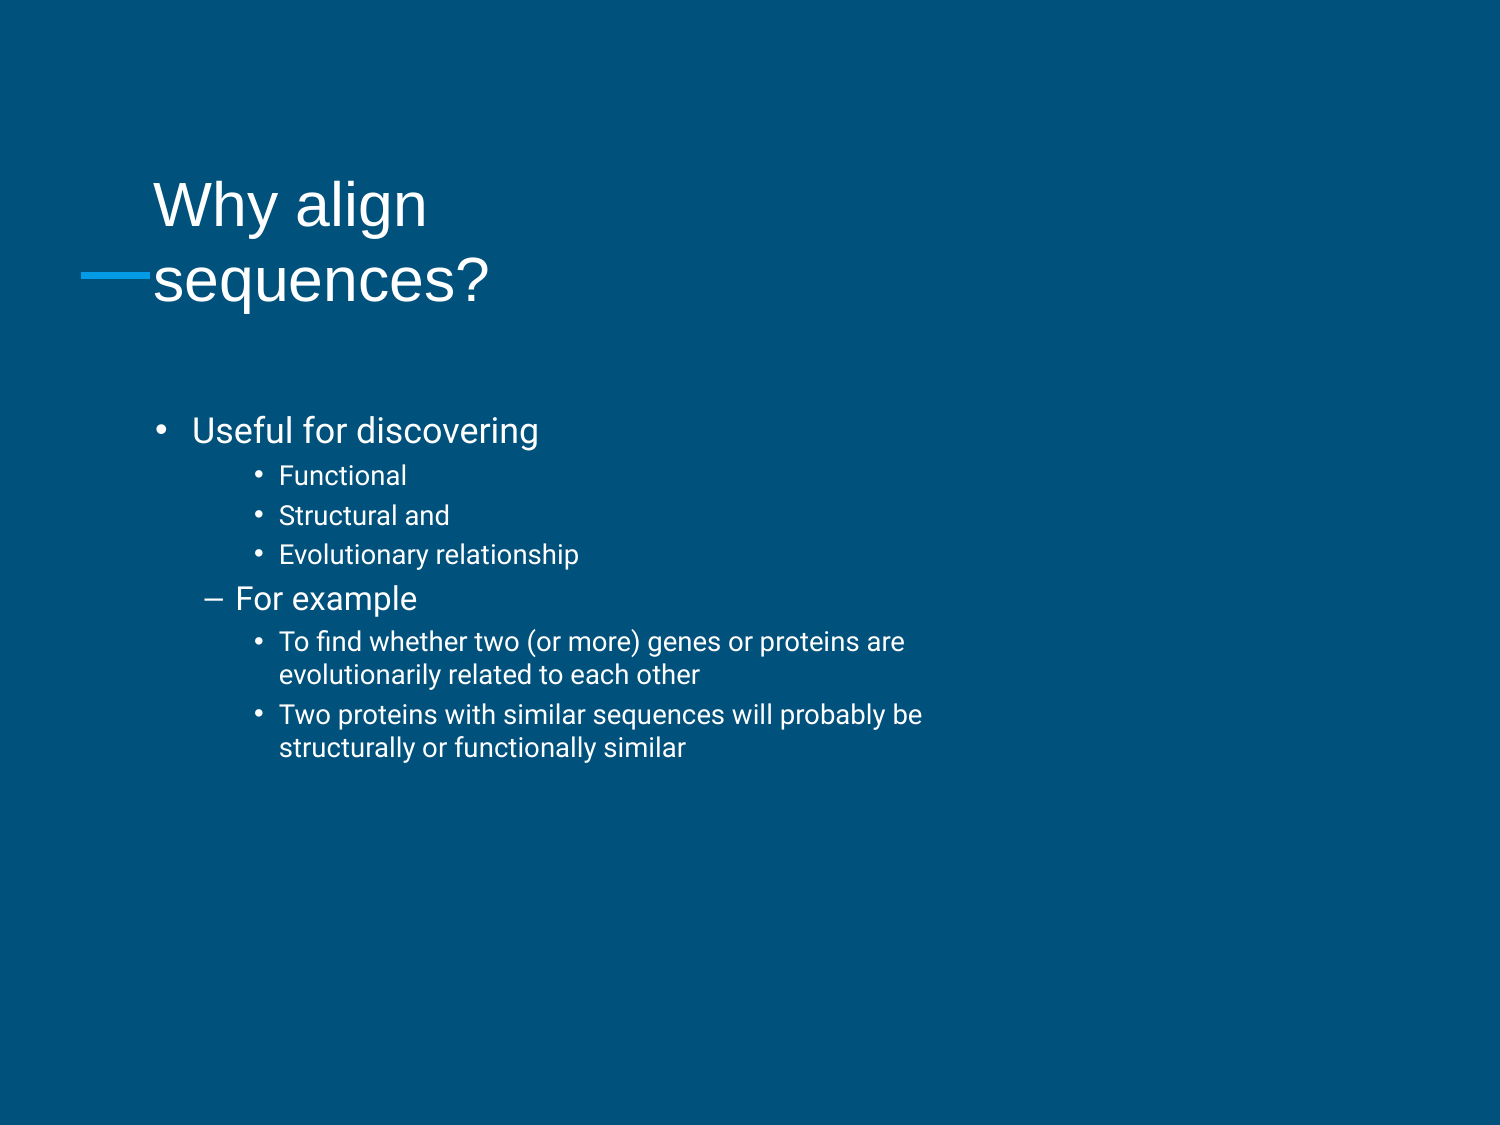

# Why align sequences?
Useful for discovering
Functional
Structural and
Evolutionary relationship
For example
To find whether two (or more) genes or proteins are evolutionarily related to each other
Two proteins with similar sequences will probably be structurally or functionally similar